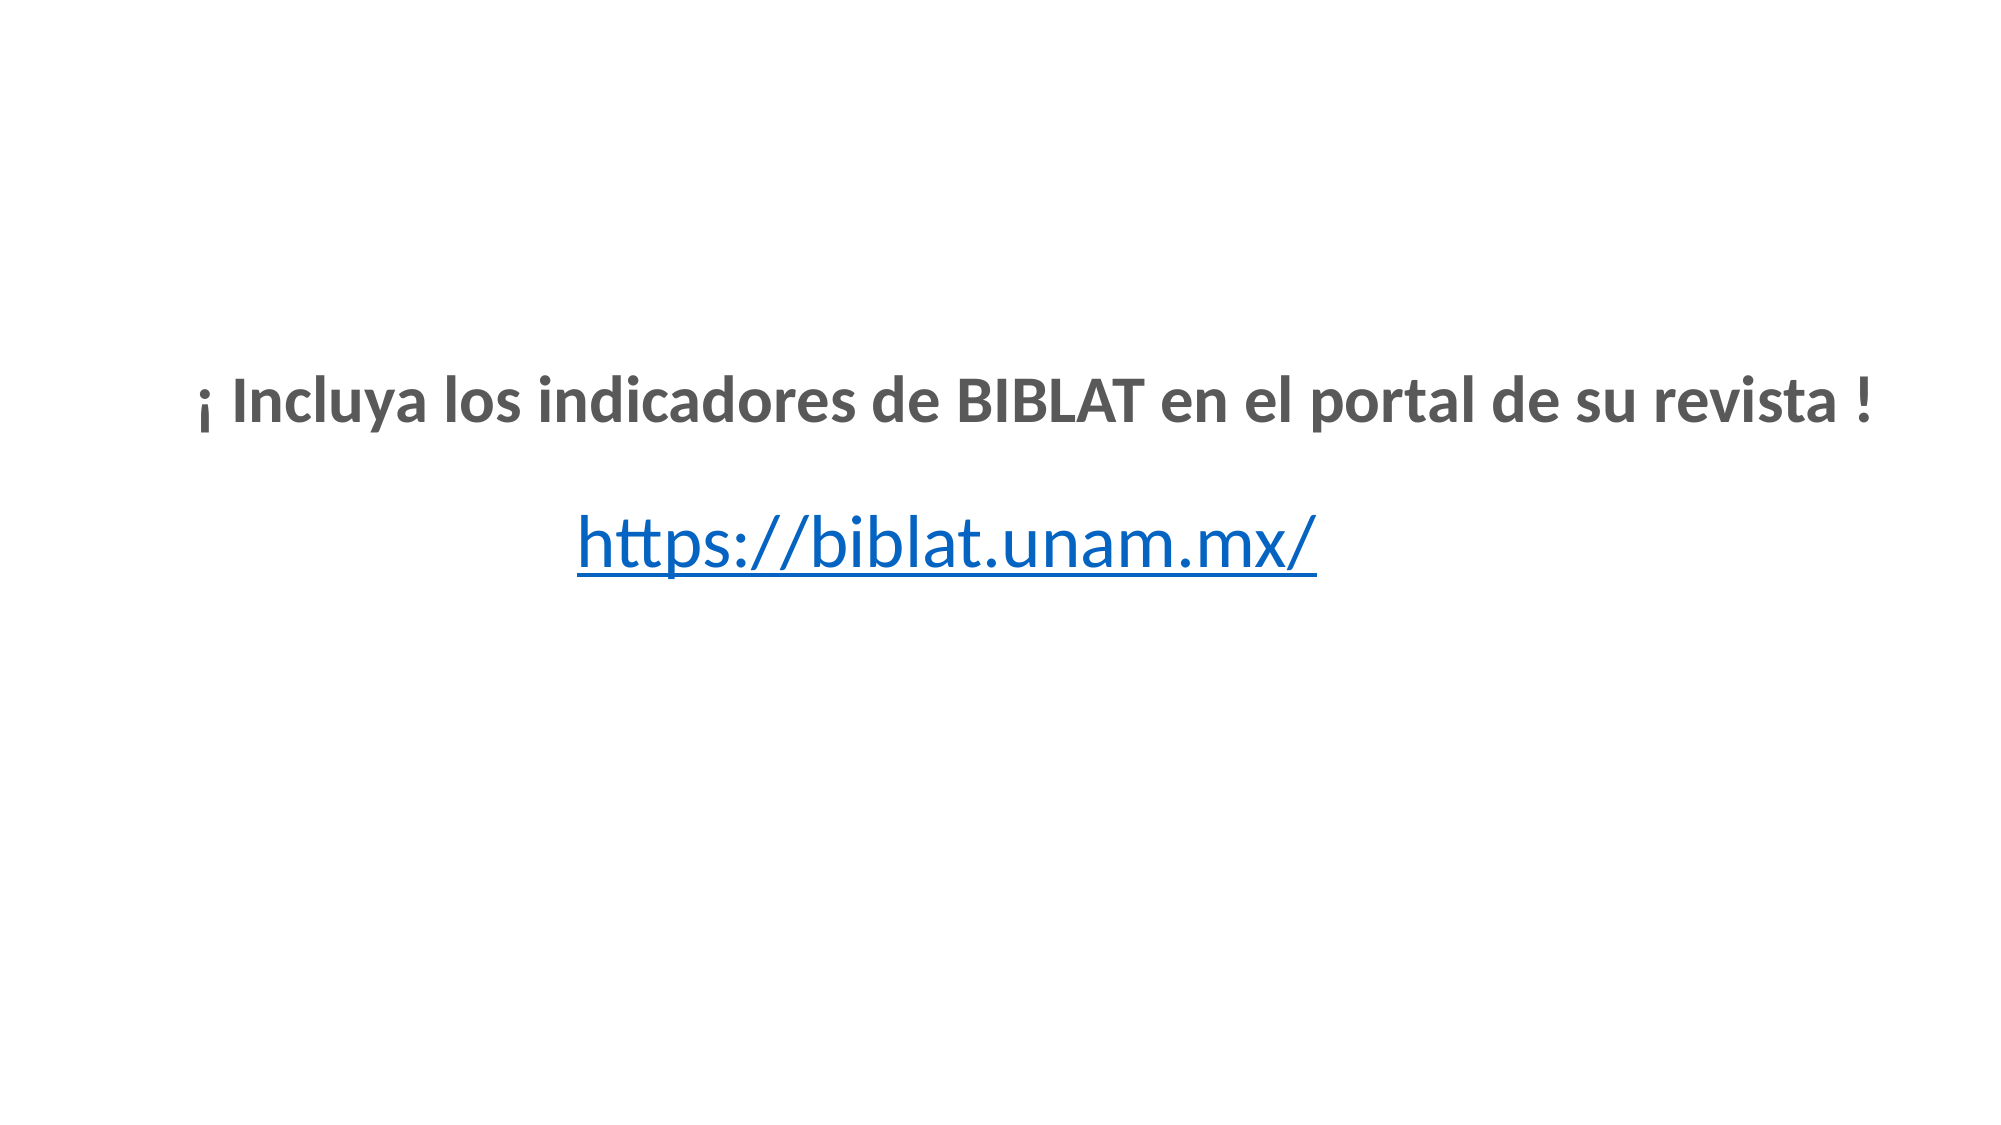

¡ Incluya los indicadores de BIBLAT en el portal de su revista !
https://biblat.unam.mx/